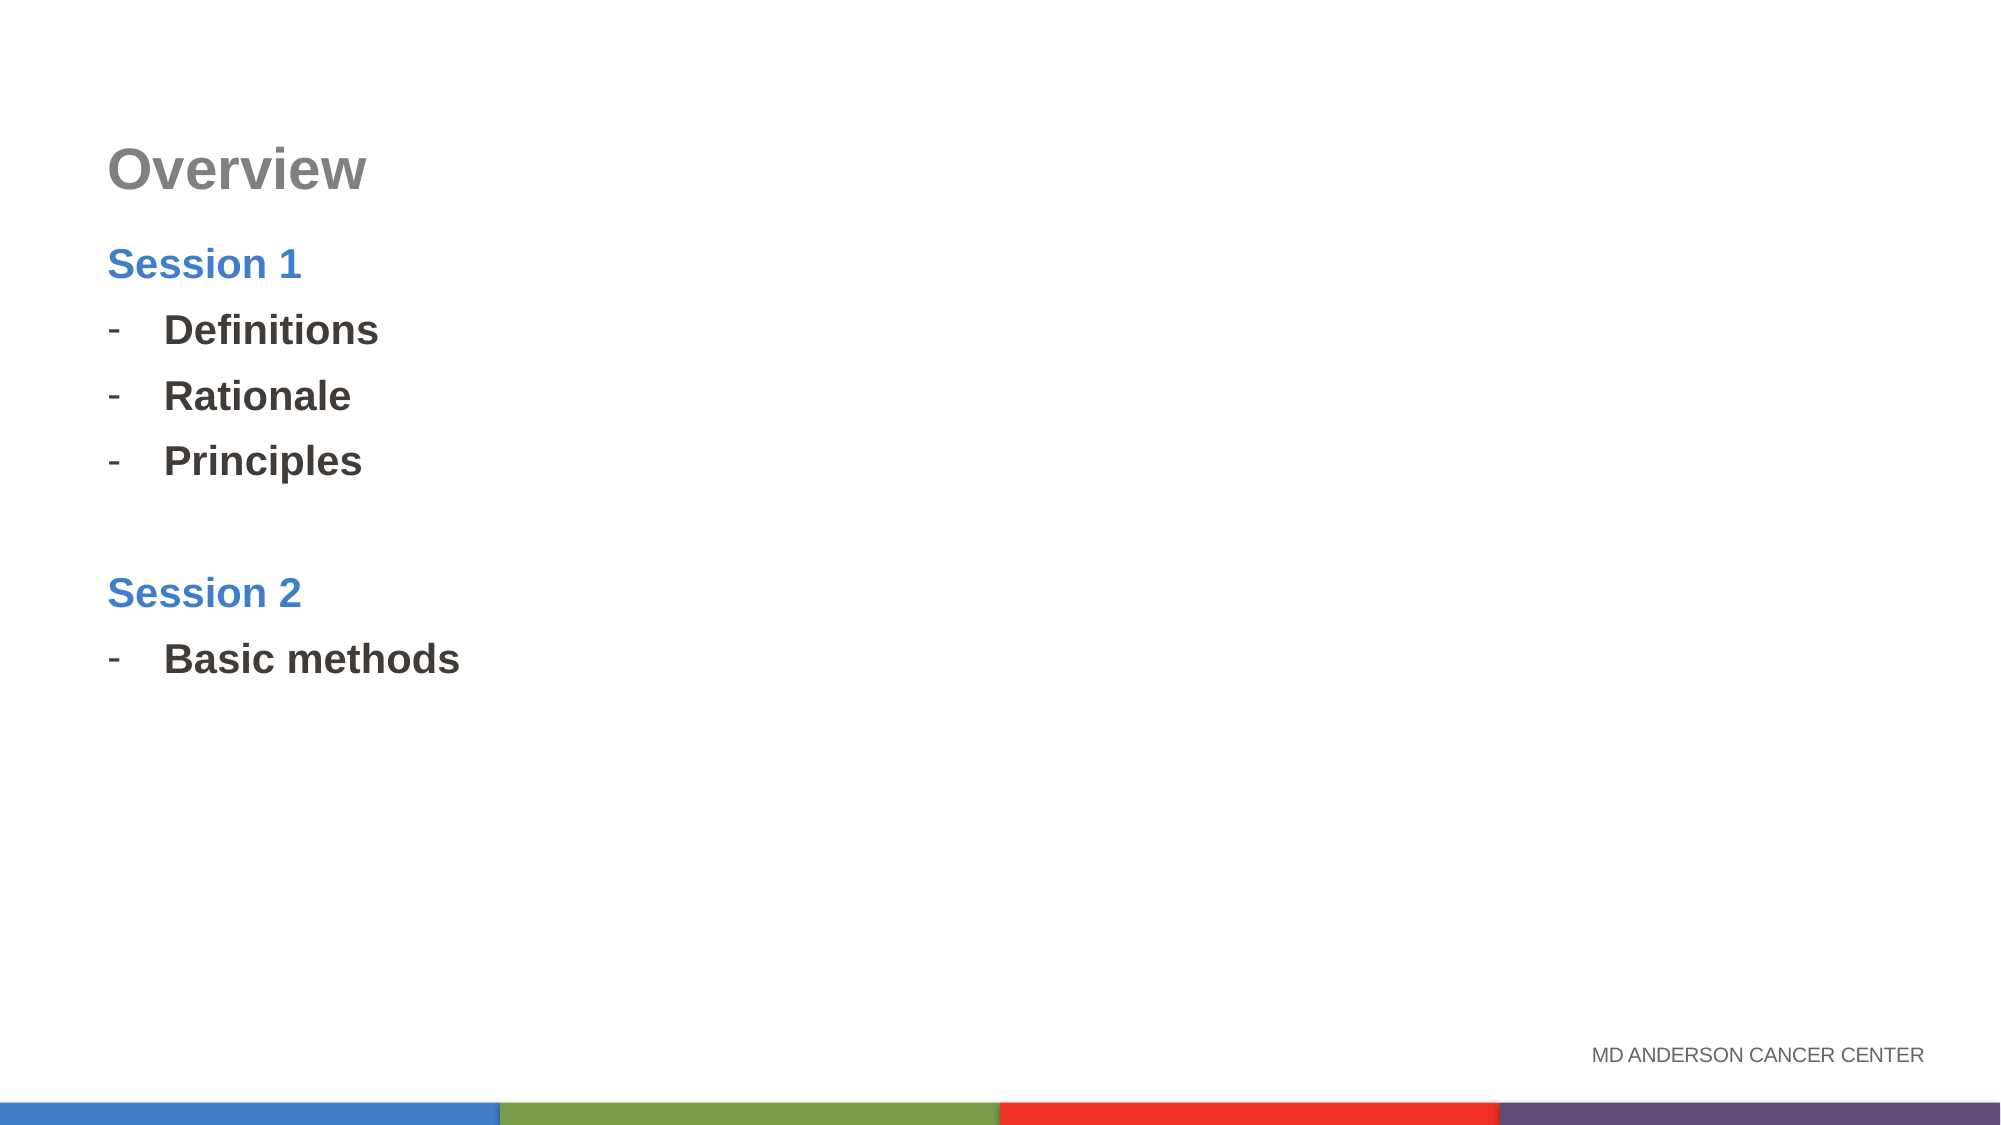

# Overview
Session 1
Definitions
Rationale
Principles

Session 2
Basic methods